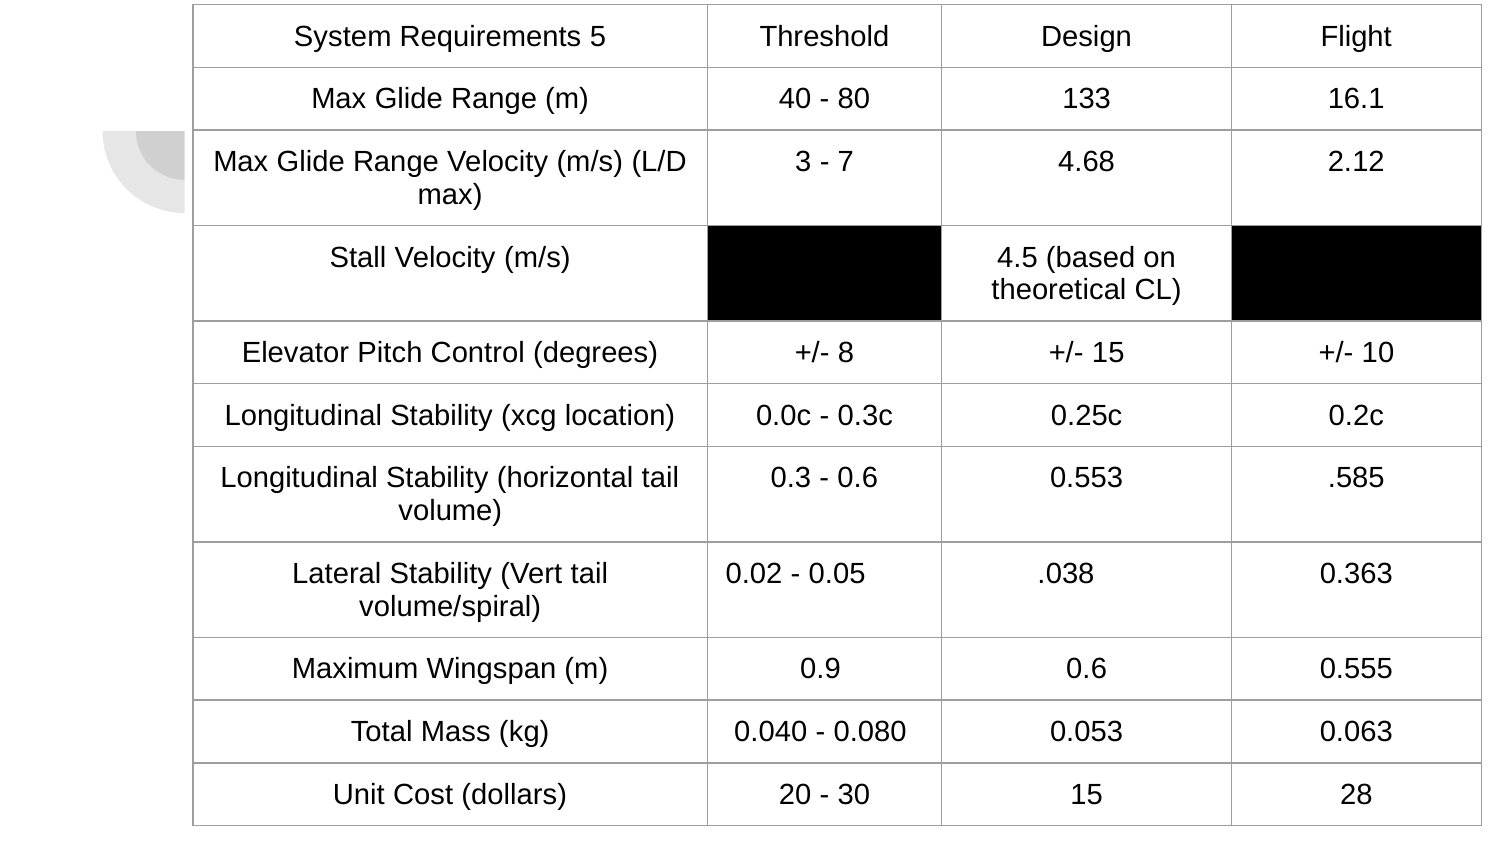

| System Requirements 5 | Threshold | Design | Flight |
| --- | --- | --- | --- |
| Max Glide Range (m) | 40 - 80 | 133 | 16.1 |
| Max Glide Range Velocity (m/s) (L/D max) | 3 - 7 | 4.68 | 2.12 |
| Stall Velocity (m/s) |  | 4.5 (based on theoretical CL) |  |
| Elevator Pitch Control (degrees) | +/- 8 | +/- 15 | +/- 10 |
| Longitudinal Stability (xcg location) | 0.0c - 0.3c | 0.25c | 0.2c |
| Longitudinal Stability (horizontal tail volume) | 0.3 - 0.6 | 0.553 | .585 |
| Lateral Stability (Vert tail volume/spiral) | 0.02 - 0.05 | .038 | 0.363 |
| Maximum Wingspan (m) | 0.9 | 0.6 | 0.555 |
| Total Mass (kg) | 0.040 - 0.080 | 0.053 | 0.063 |
| Unit Cost (dollars) | 20 - 30 | 15 | 28 |